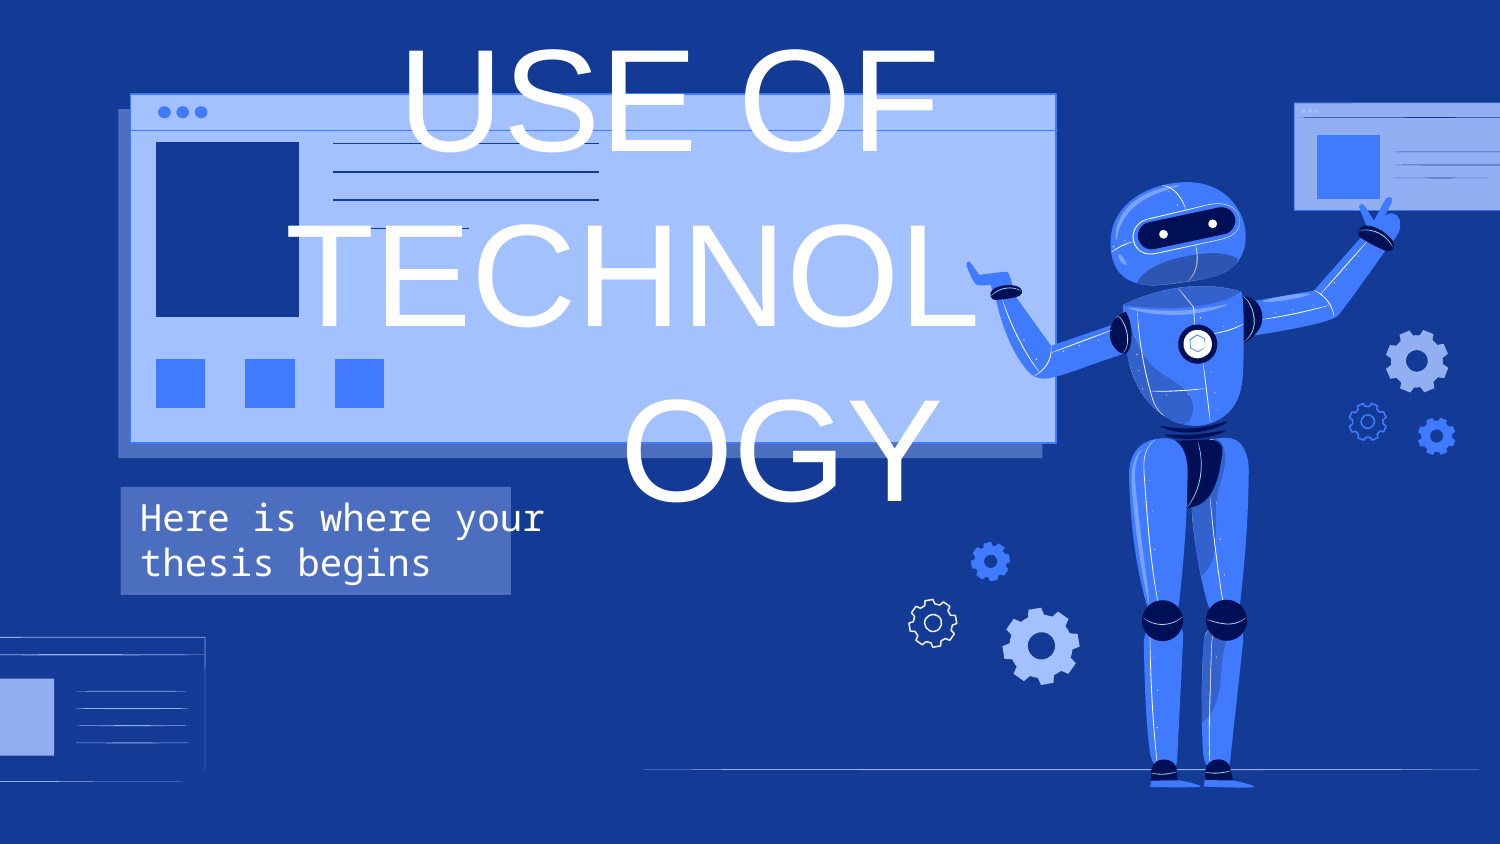

# USE OF  TECHNOLOGY

Here is where your thesis begins